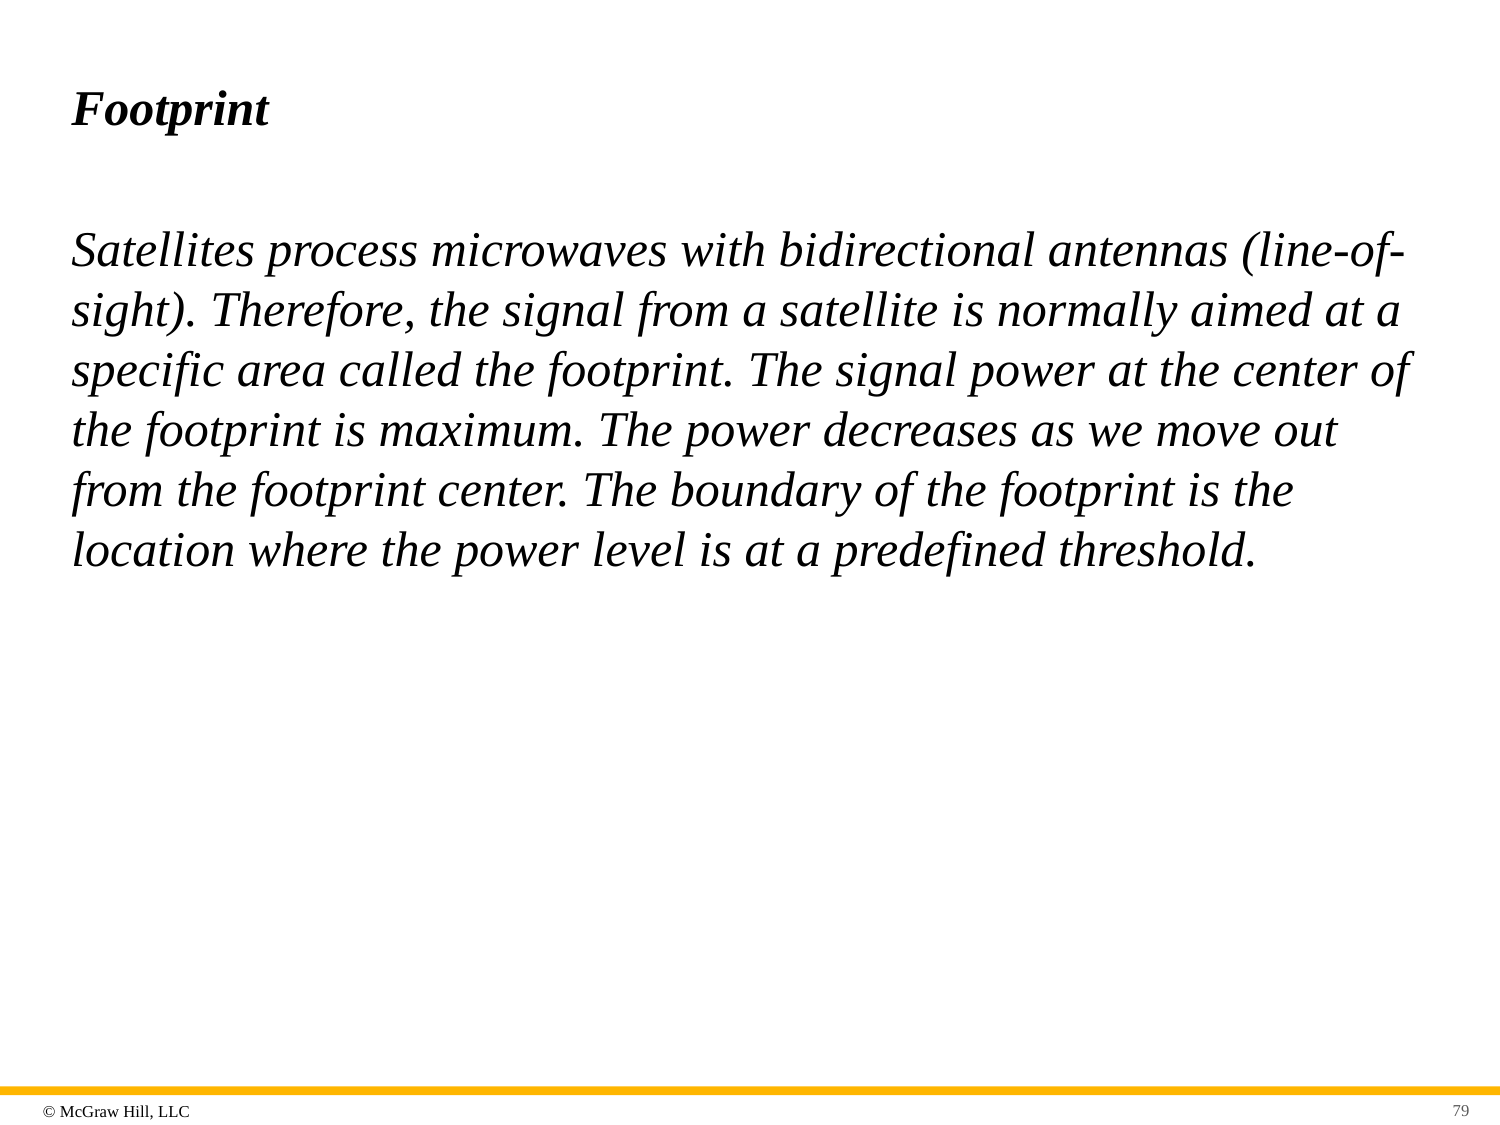

# Footprint
Satellites process microwaves with bidirectional antennas (line-of-sight). Therefore, the signal from a satellite is normally aimed at a specific area called the footprint. The signal power at the center of the footprint is maximum. The power decreases as we move out from the footprint center. The boundary of the footprint is the location where the power level is at a predefined threshold.
79